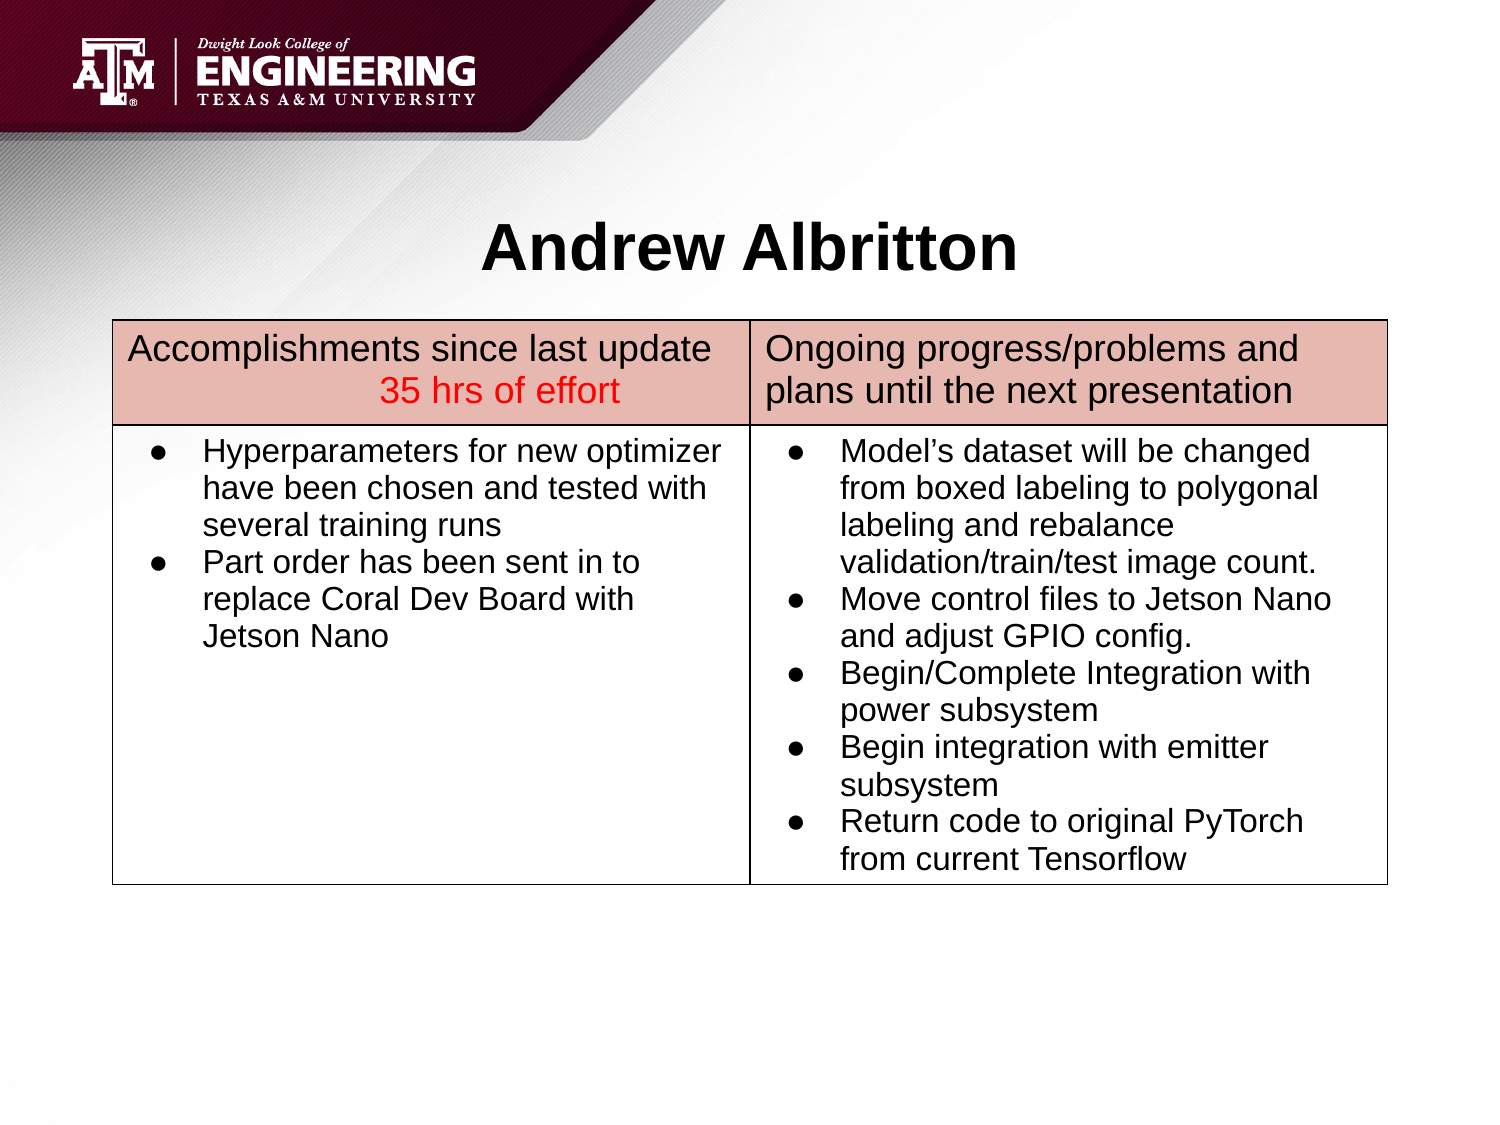

# Andrew Albritton
| Accomplishments since last update 35 hrs of effort | Ongoing progress/problems and plans until the next presentation |
| --- | --- |
| Hyperparameters for new optimizer have been chosen and tested with several training runs Part order has been sent in to replace Coral Dev Board with Jetson Nano | Model’s dataset will be changed from boxed labeling to polygonal labeling and rebalance validation/train/test image count. Move control files to Jetson Nano and adjust GPIO config. Begin/Complete Integration with power subsystem Begin integration with emitter subsystem Return code to original PyTorch from current Tensorflow |